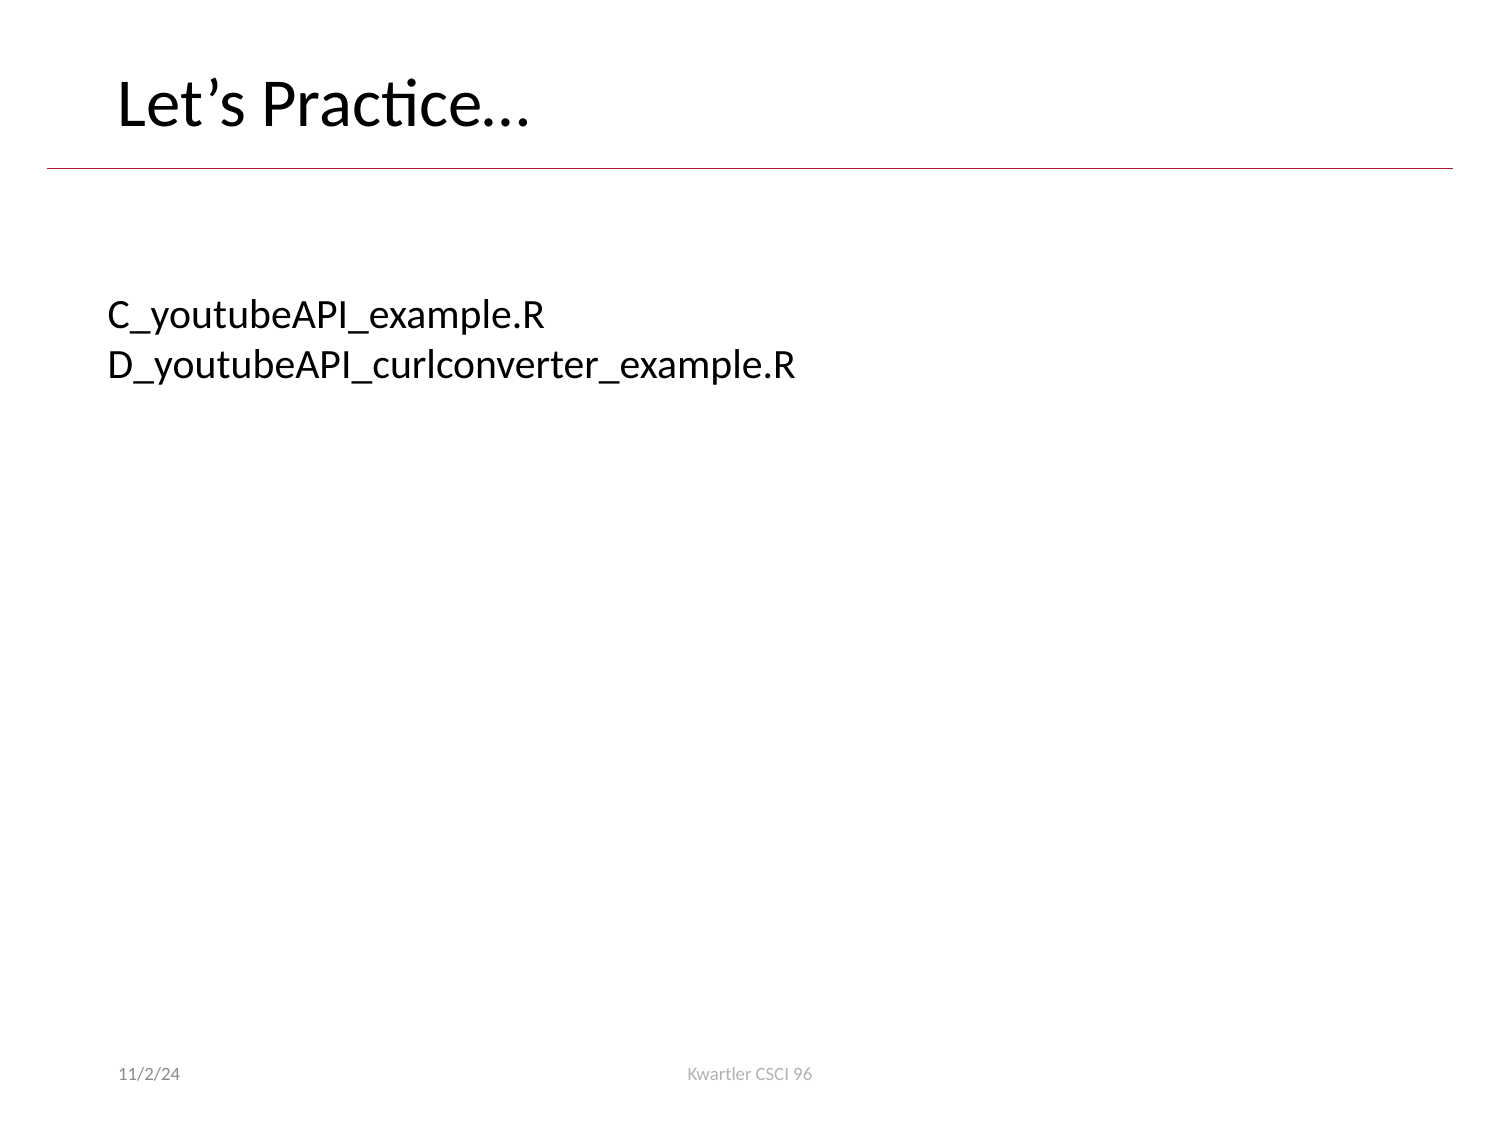

# Let’s Practice…
C_youtubeAPI_example.R
D_youtubeAPI_curlconverter_example.R
11/2/24
Kwartler CSCI 96